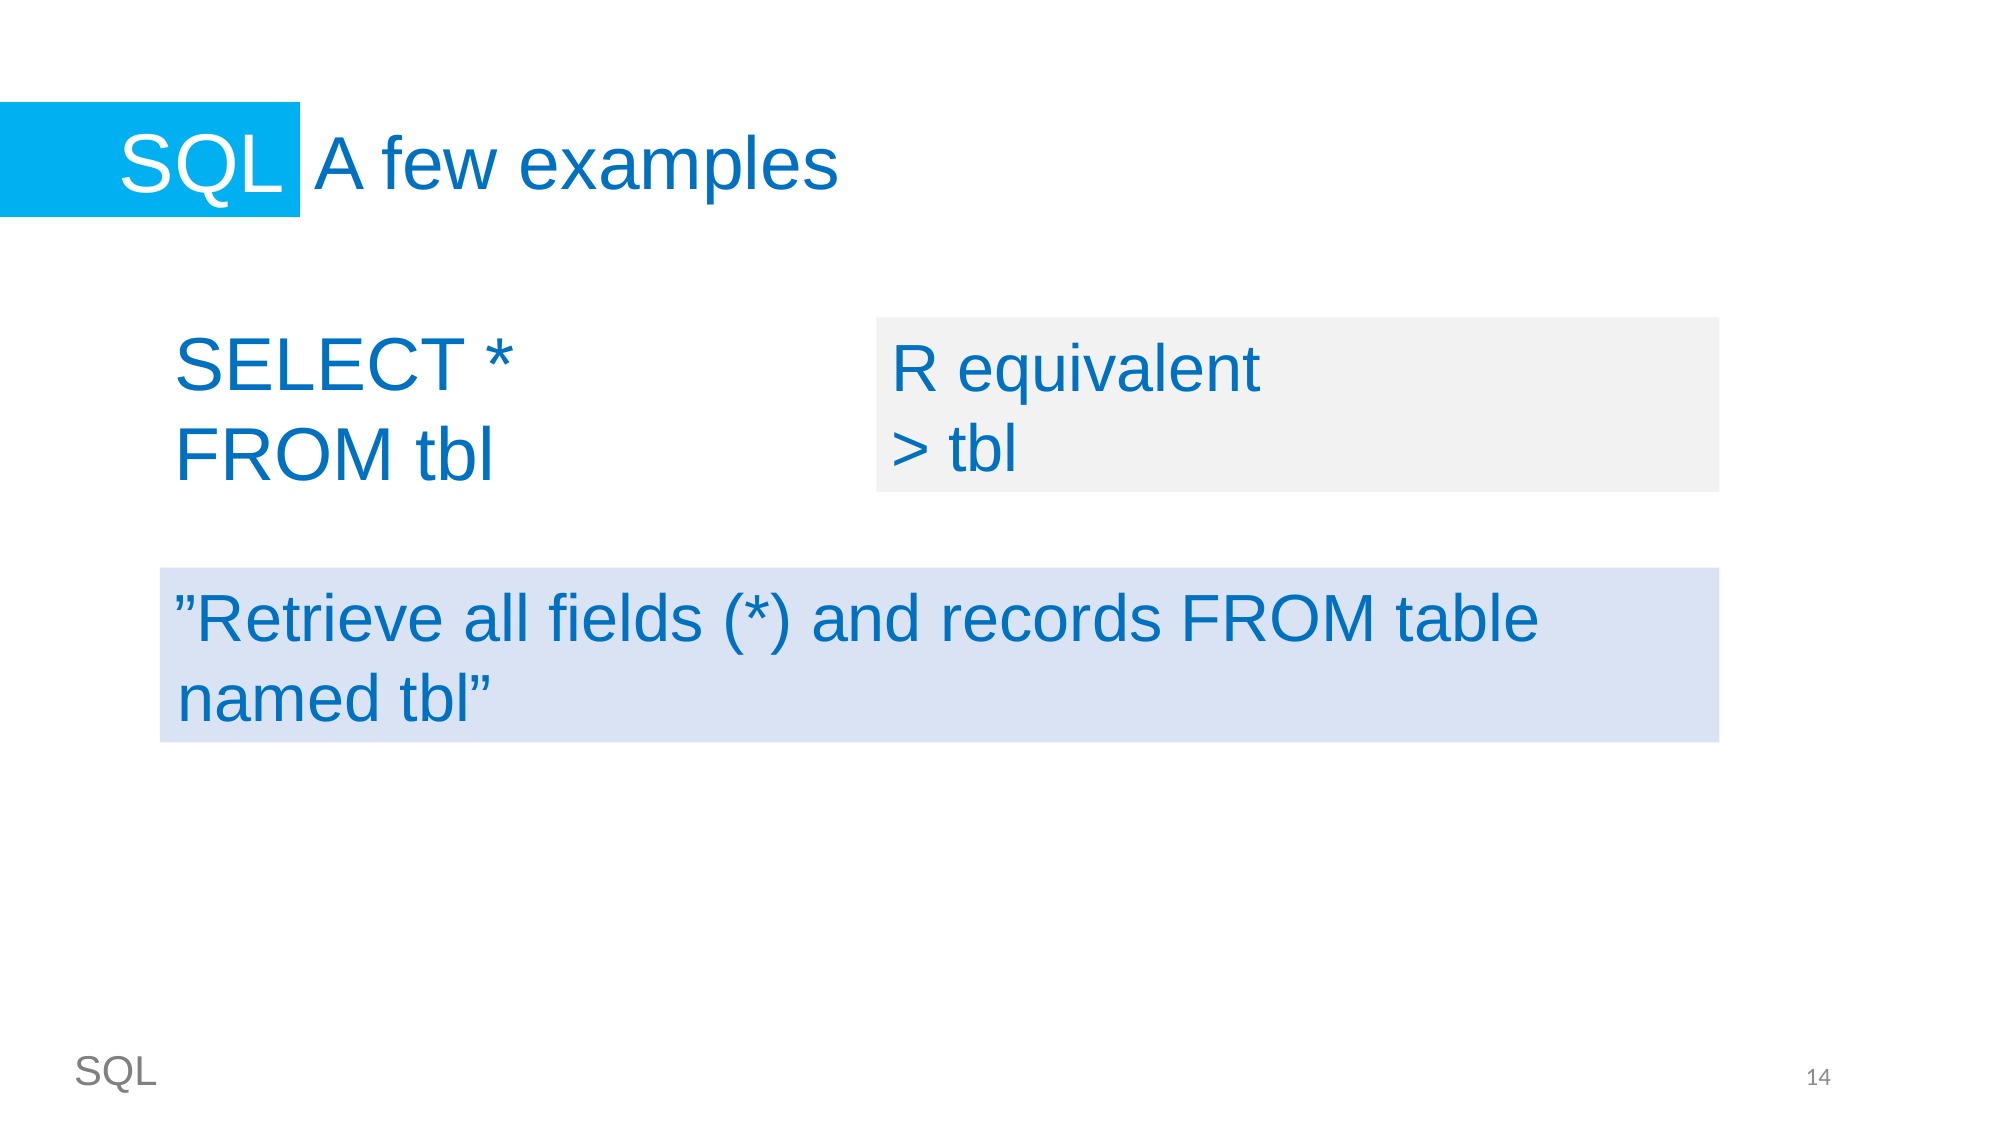

SQL
A few examples
SELECT *
FROM tbl
R equivalent
> tbl
”Retrieve all fields (*) and records FROM table named tbl”
SQL
14